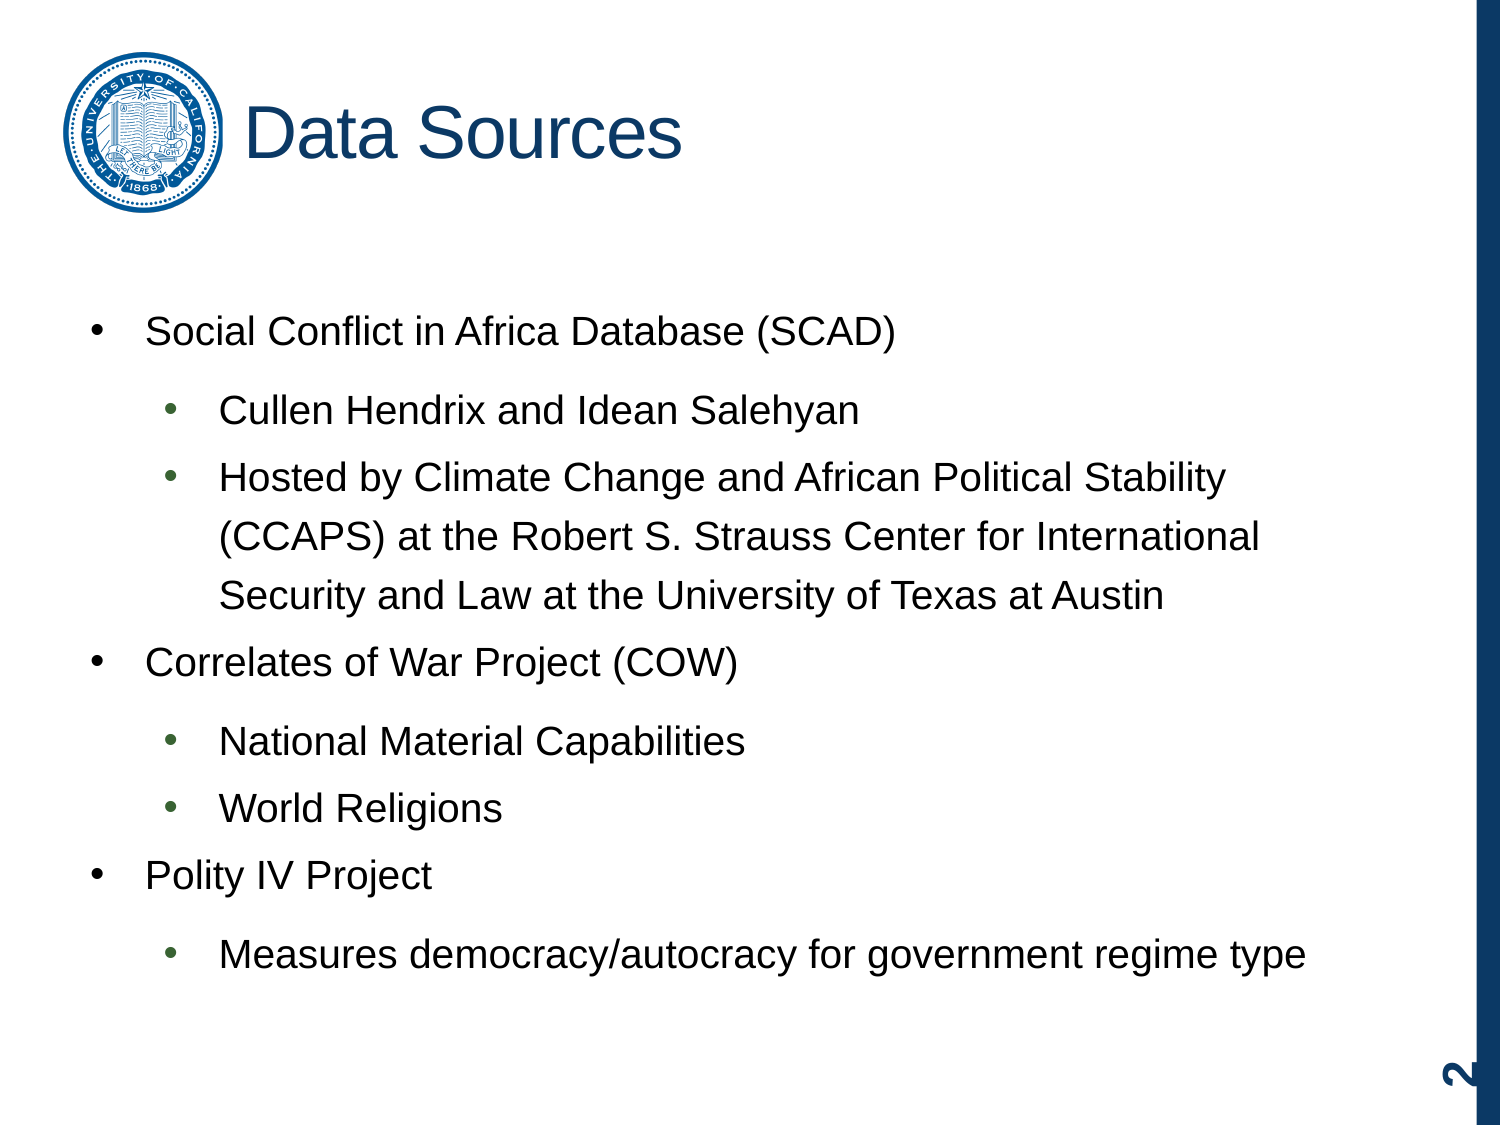

# Data Sources
Social Conflict in Africa Database (SCAD)
Cullen Hendrix and Idean Salehyan
Hosted by Climate Change and African Political Stability (CCAPS) at the Robert S. Strauss Center for International Security and Law at the University of Texas at Austin
Correlates of War Project (COW)
National Material Capabilities
World Religions
Polity IV Project
Measures democracy/autocracy for government regime type
2